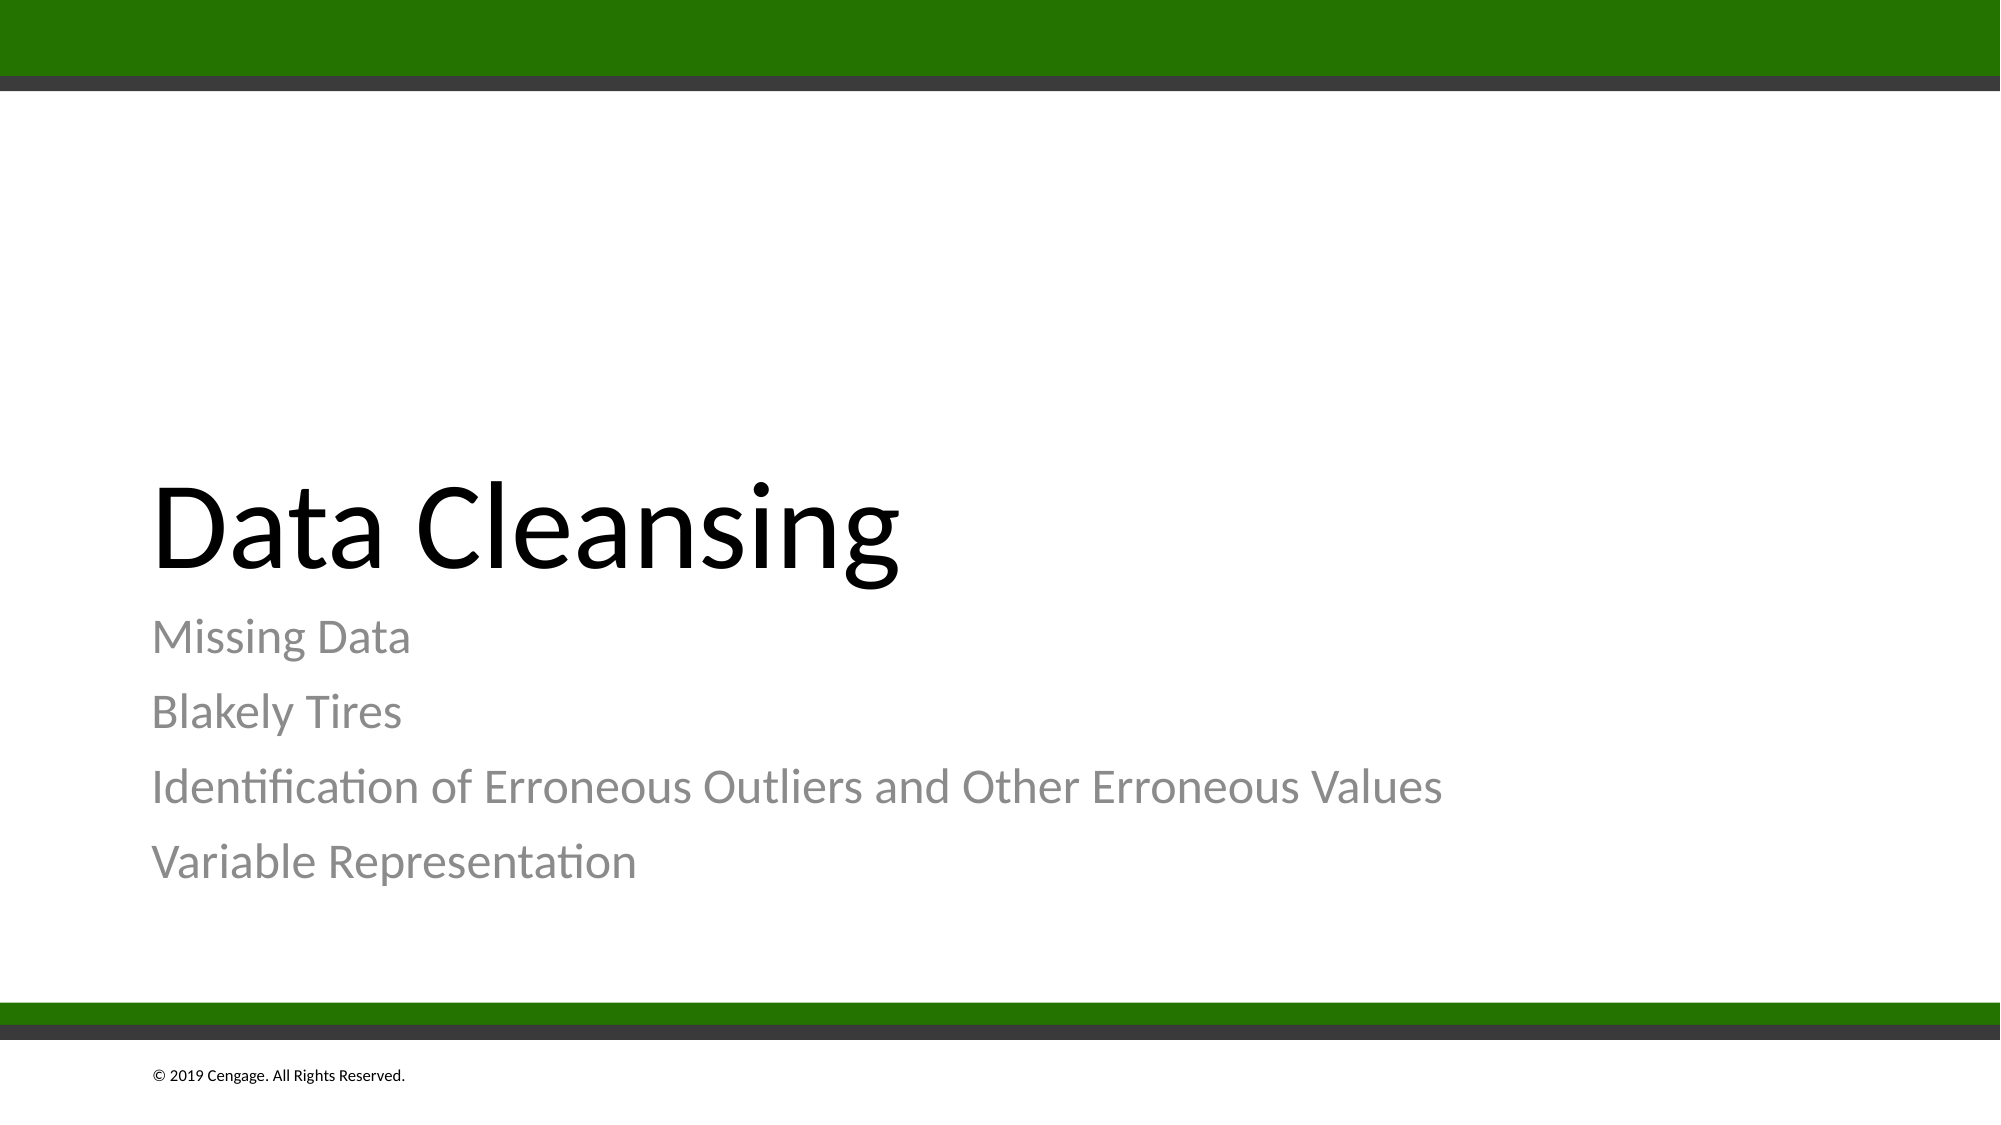

# Data Cleansing
Missing Data
Blakely Tires
Identification of Erroneous Outliers and Other Erroneous Values
Variable Representation